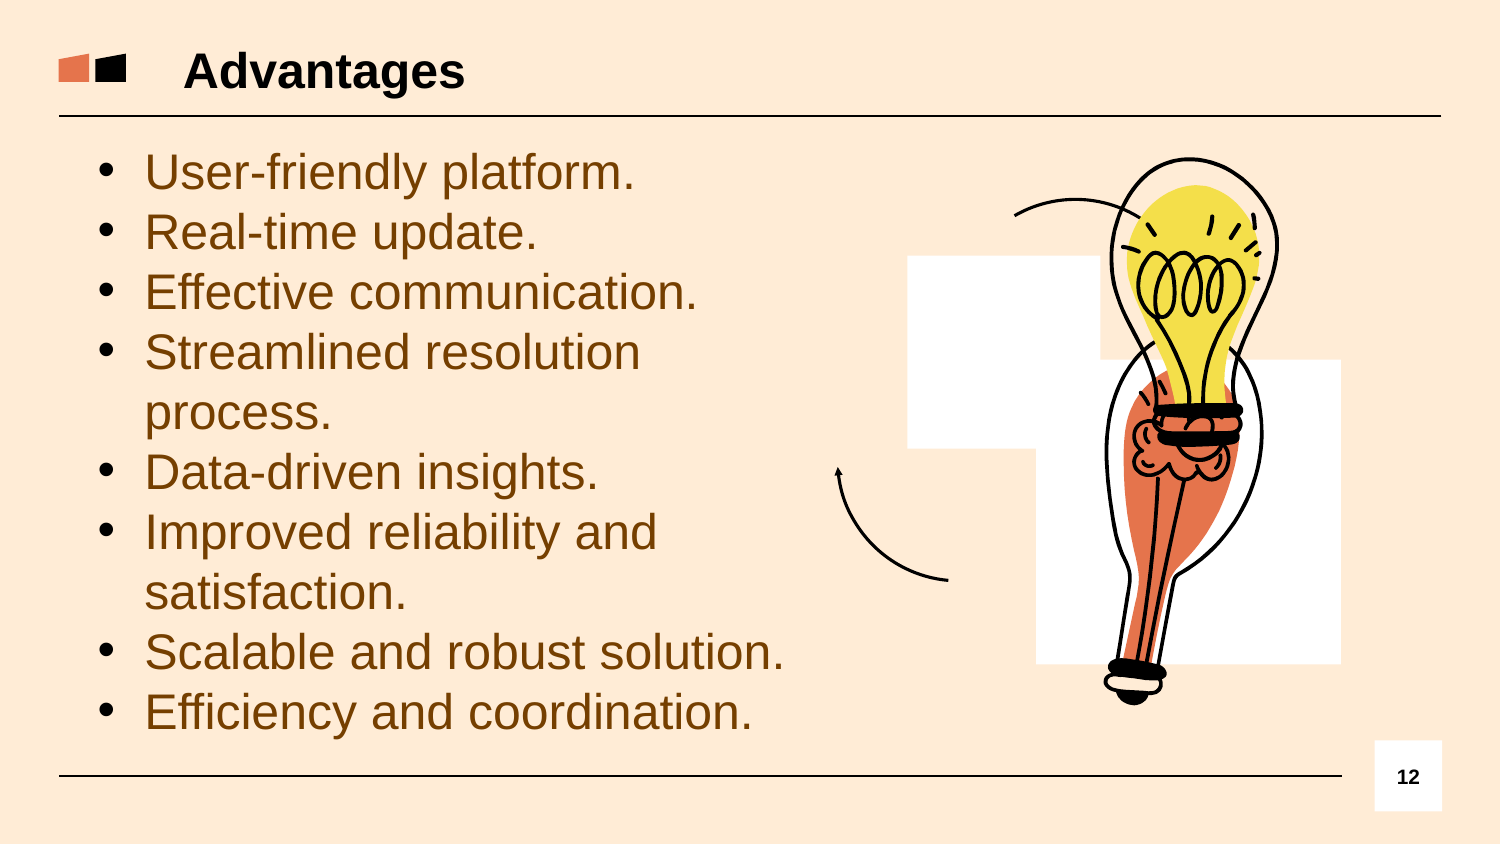

Advantages

User-friendly platform.
Real-time update.
Effective communication.
Streamlined resolution process.
Data-driven insights.
Improved reliability and satisfaction.
Scalable and robust solution.
Efficiency and coordination.

12